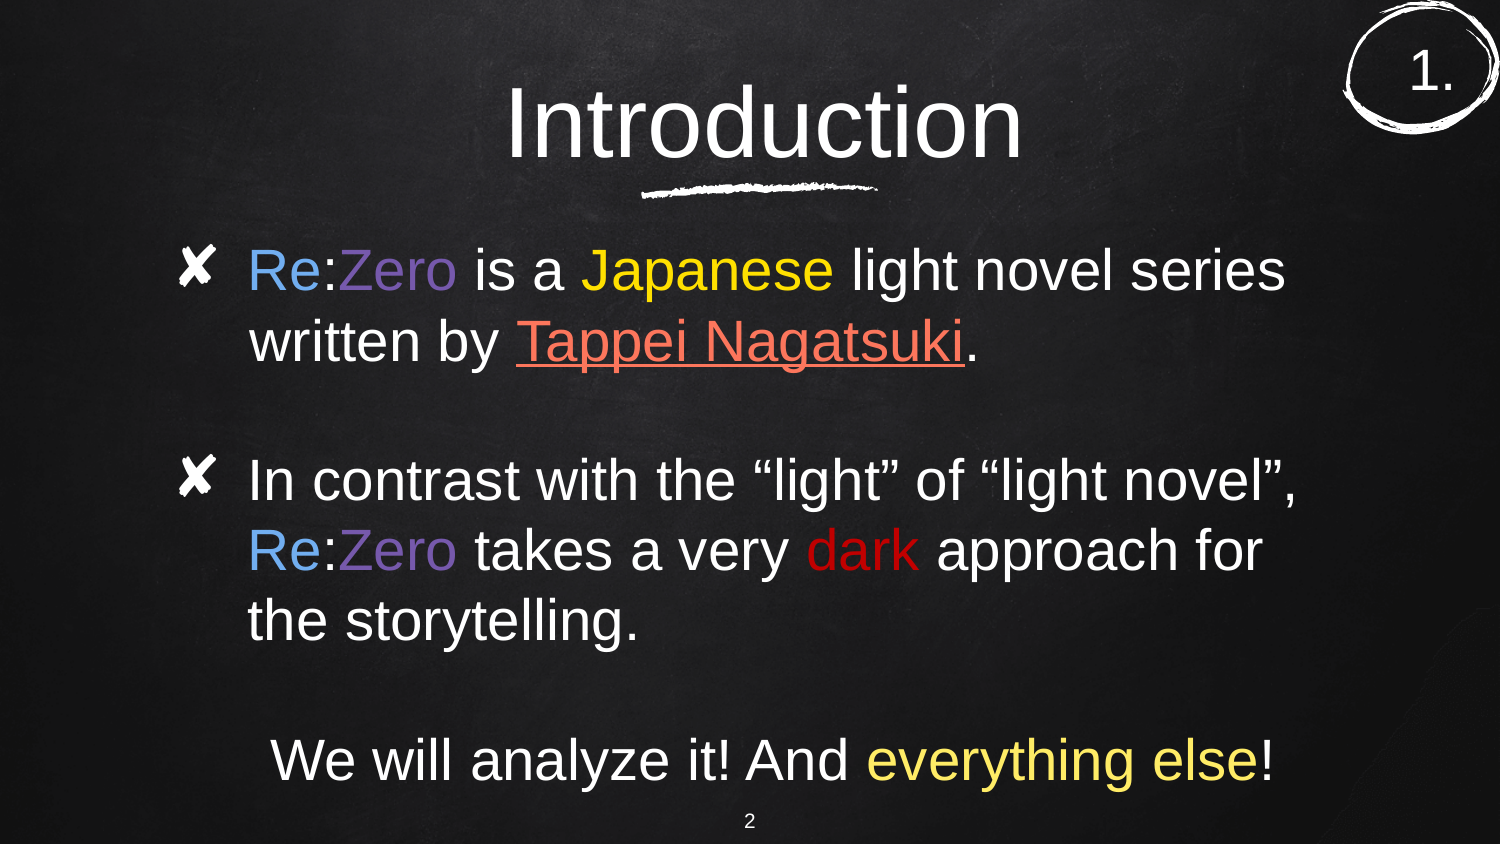

1.
Introduction

Re:Zero is a Japanese light novel series

In contrast with the “light” of “light novel”, Re:Zero takes a very dark approach for the storytelling.

      We will analyze it! And everything else!
written by Tappei Nagatsuki.
2